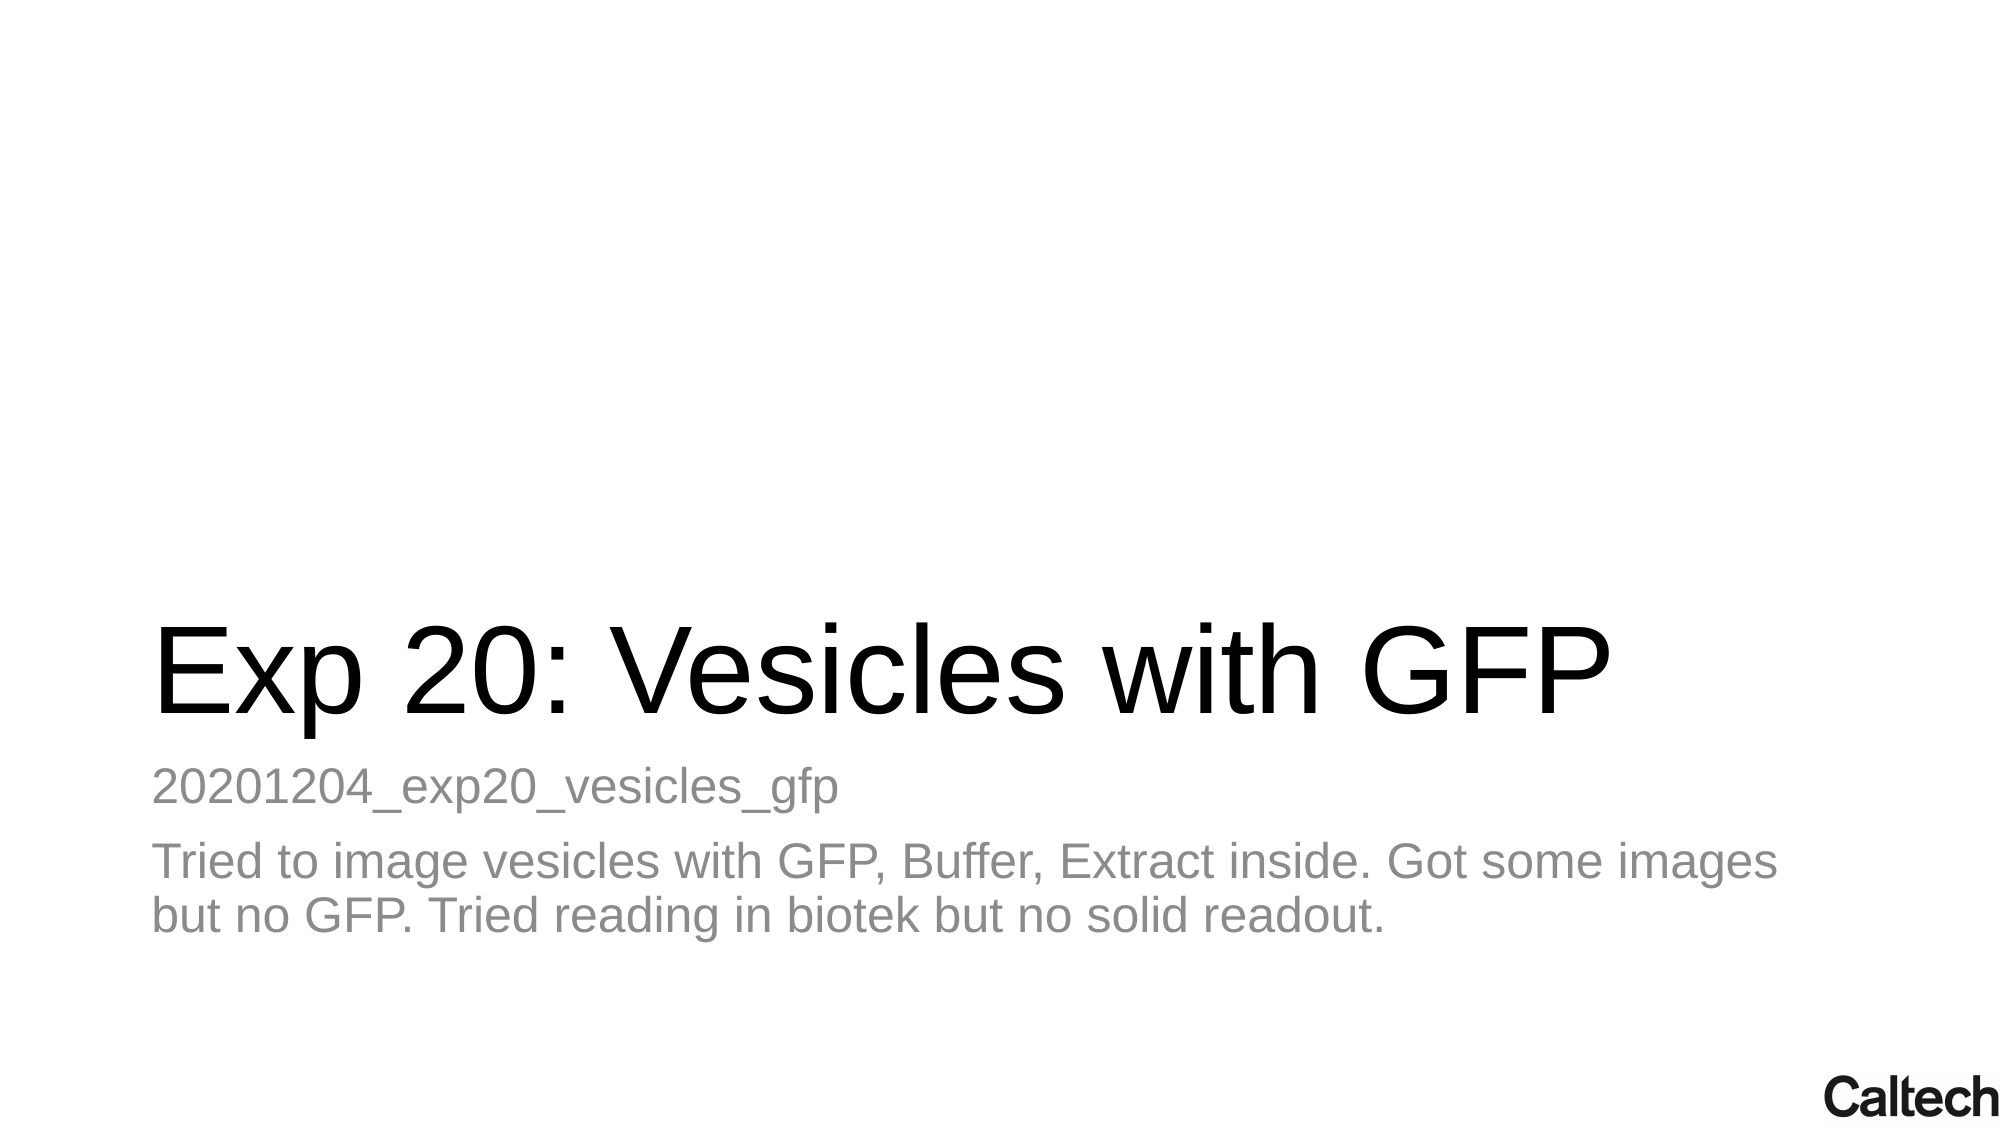

# Exp 20: Vesicles with GFP
20201204_exp20_vesicles_gfp
Tried to image vesicles with GFP, Buffer, Extract inside. Got some images but no GFP. Tried reading in biotek but no solid readout.